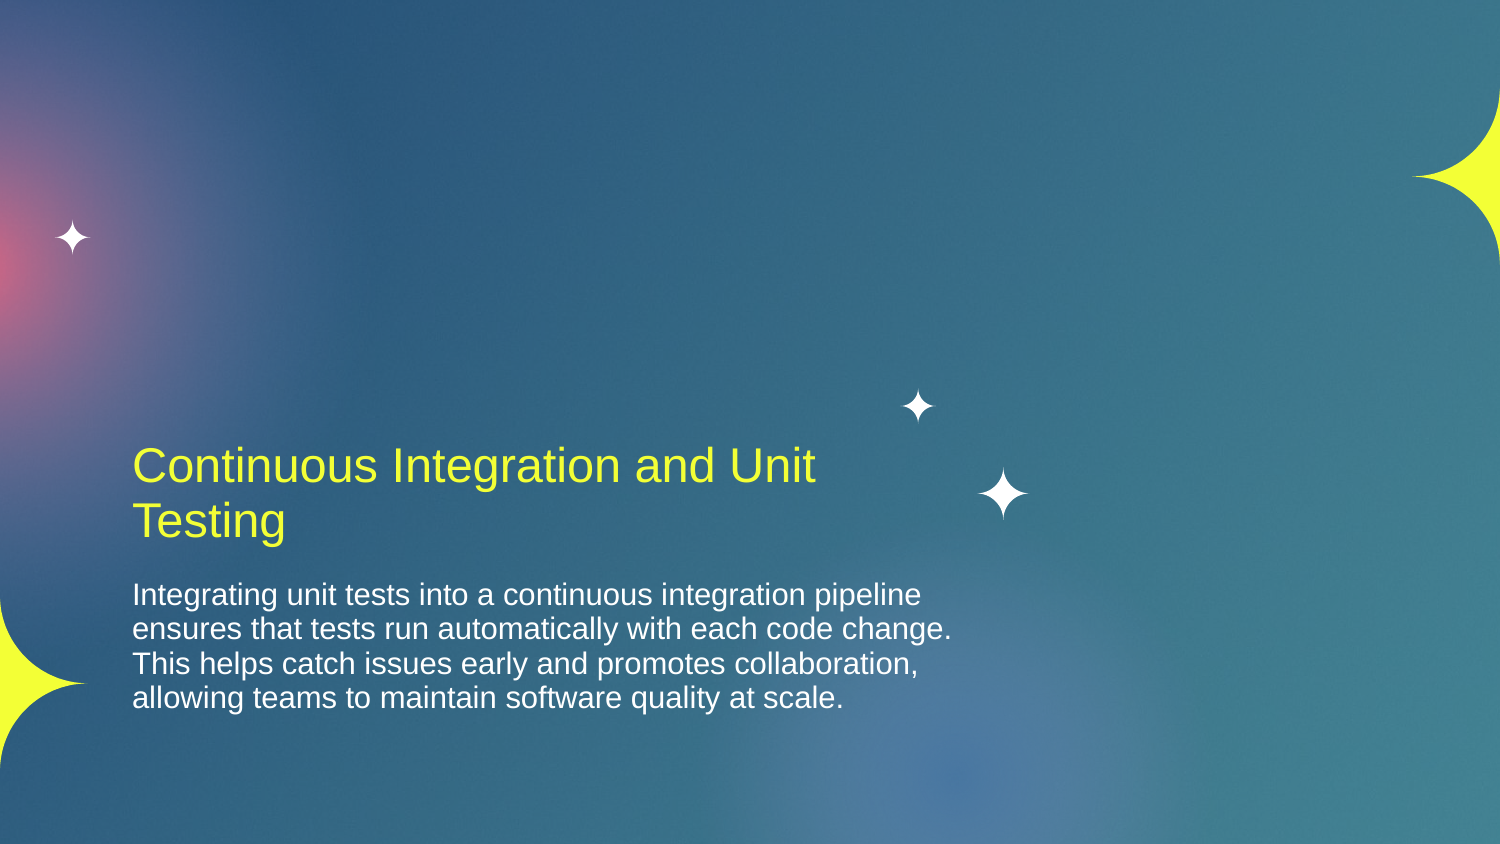

# Continuous Integration and Unit Testing
Integrating unit tests into a continuous integration pipeline ensures that tests run automatically with each code change. This helps catch issues early and promotes collaboration, allowing teams to maintain software quality at scale.